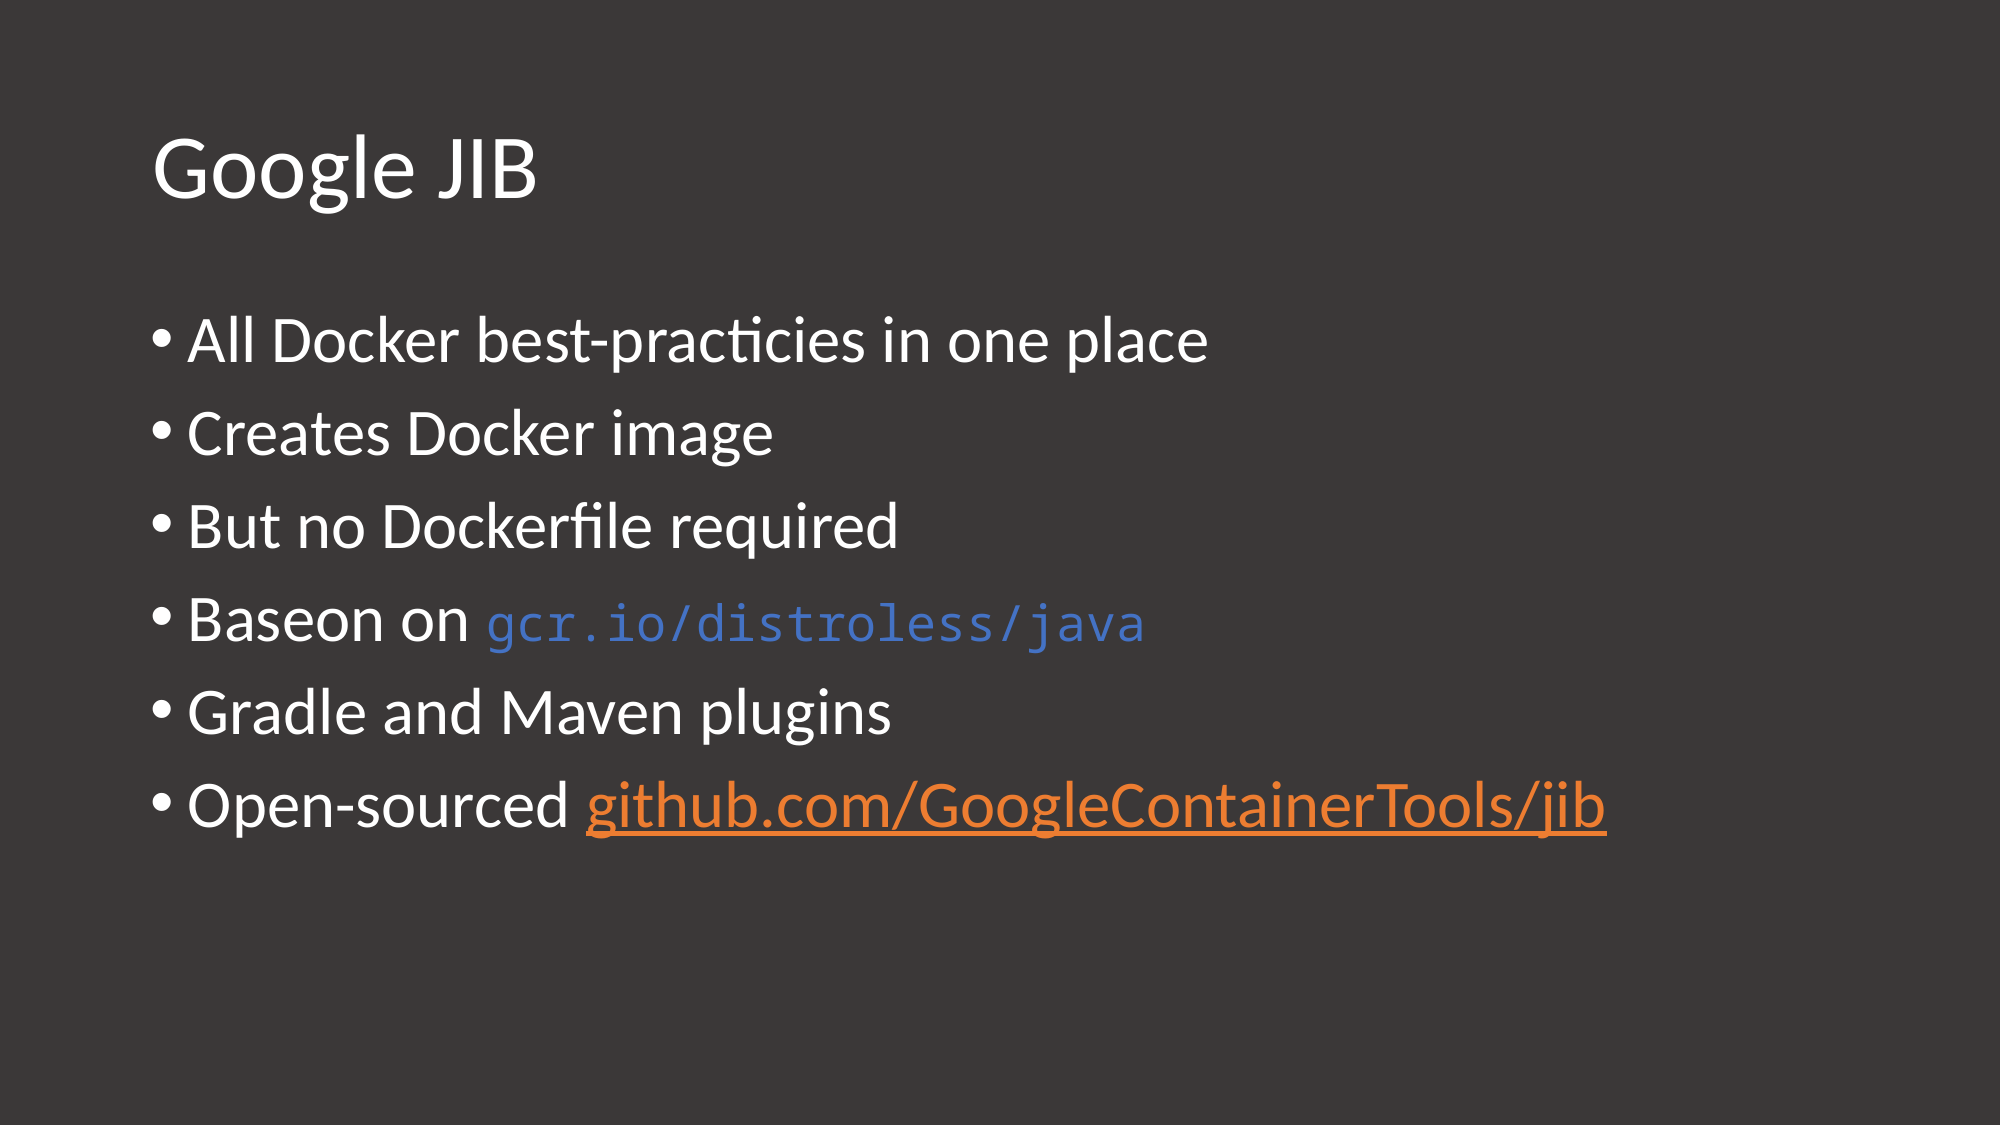

# Google JIB
All Docker best-practicies in one place
Creates Docker image
But no Dockerfile required
Baseon on gcr.io/distroless/java
Gradle and Maven plugins
Open-sourced github.com/GoogleContainerTools/jib